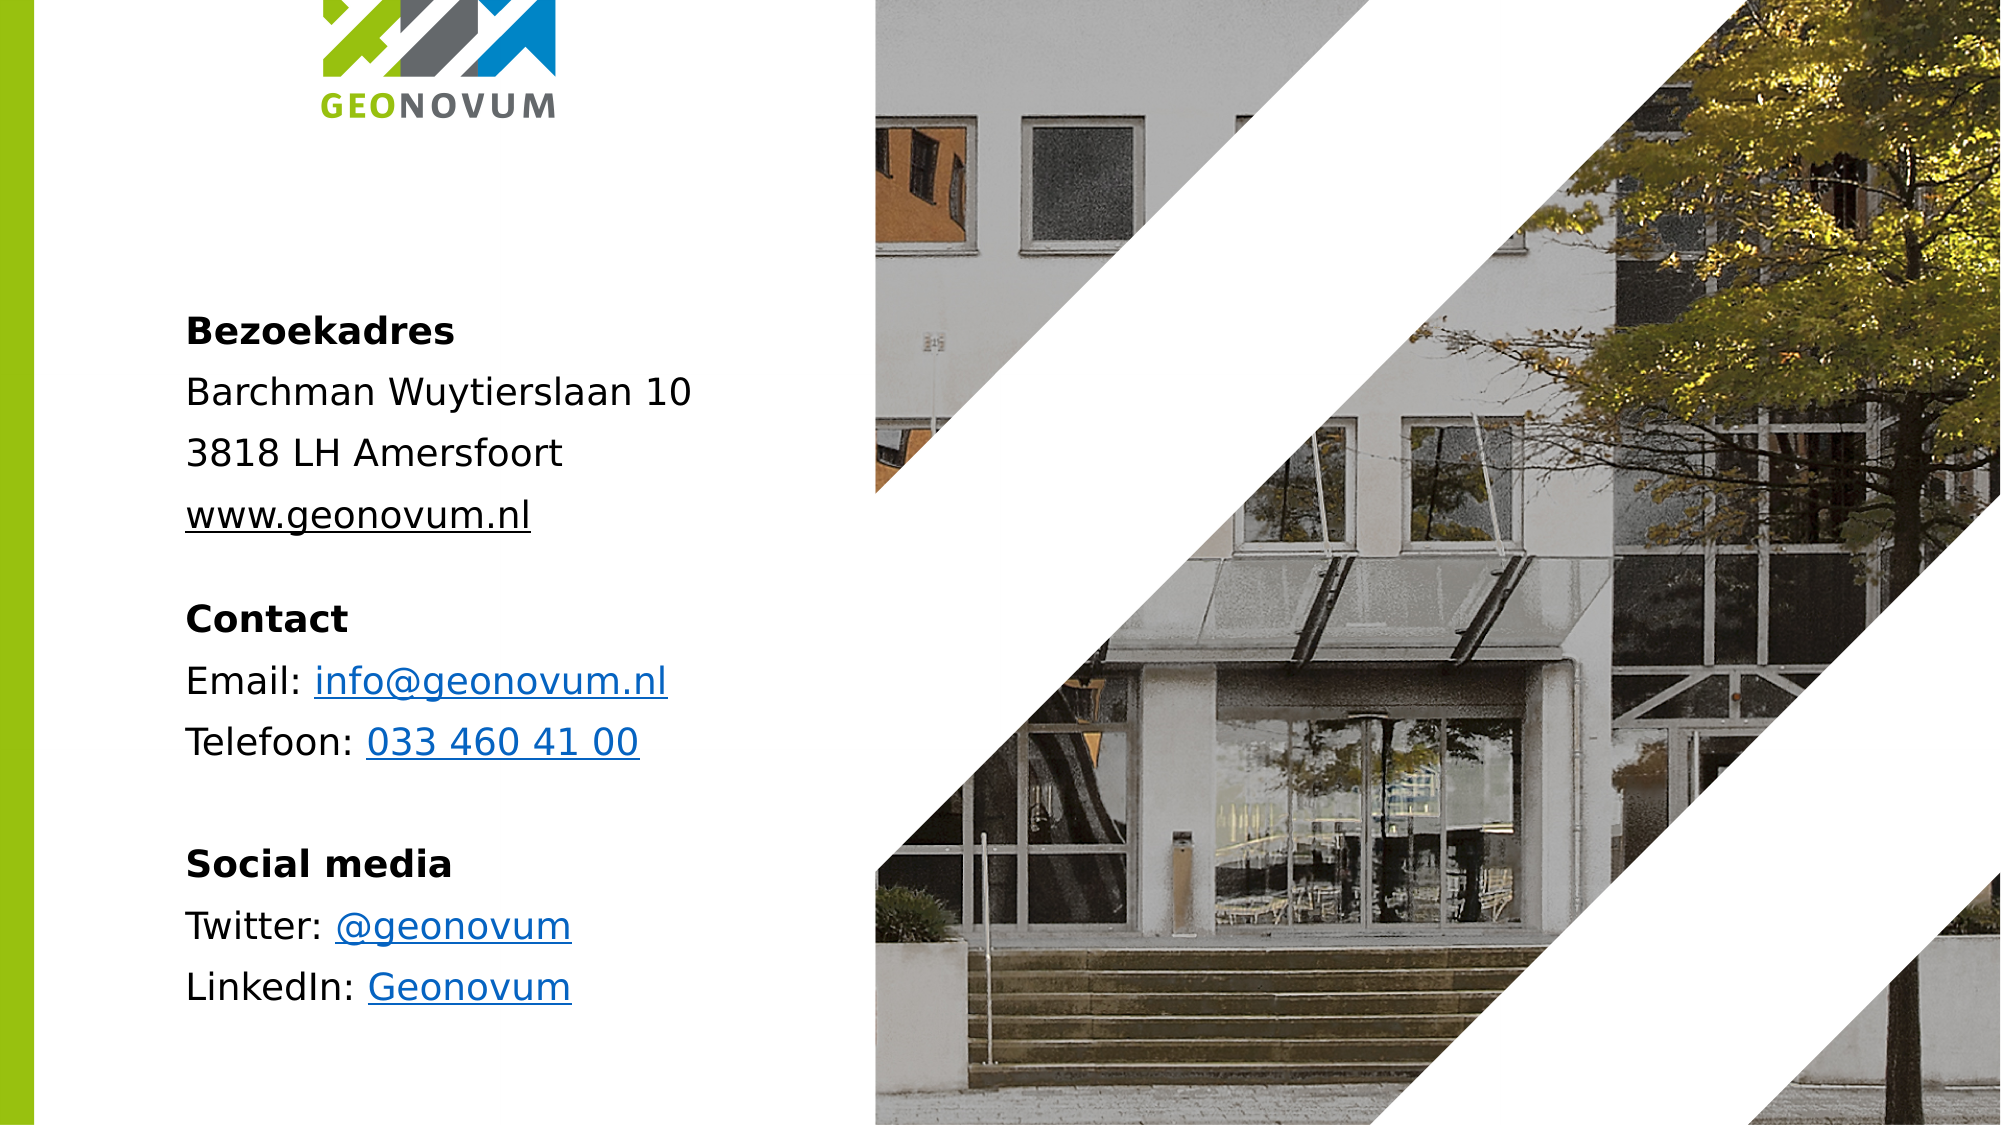

Bezoekadres
Barchman Wuytierslaan 10
3818 LH Amersfoort
www.geonovum.nl

Contact
Email: info@geonovum.nl
Telefoon: 033 460 41 00

Social media
Twitter: @geonovum
LinkedIn: Geonovum